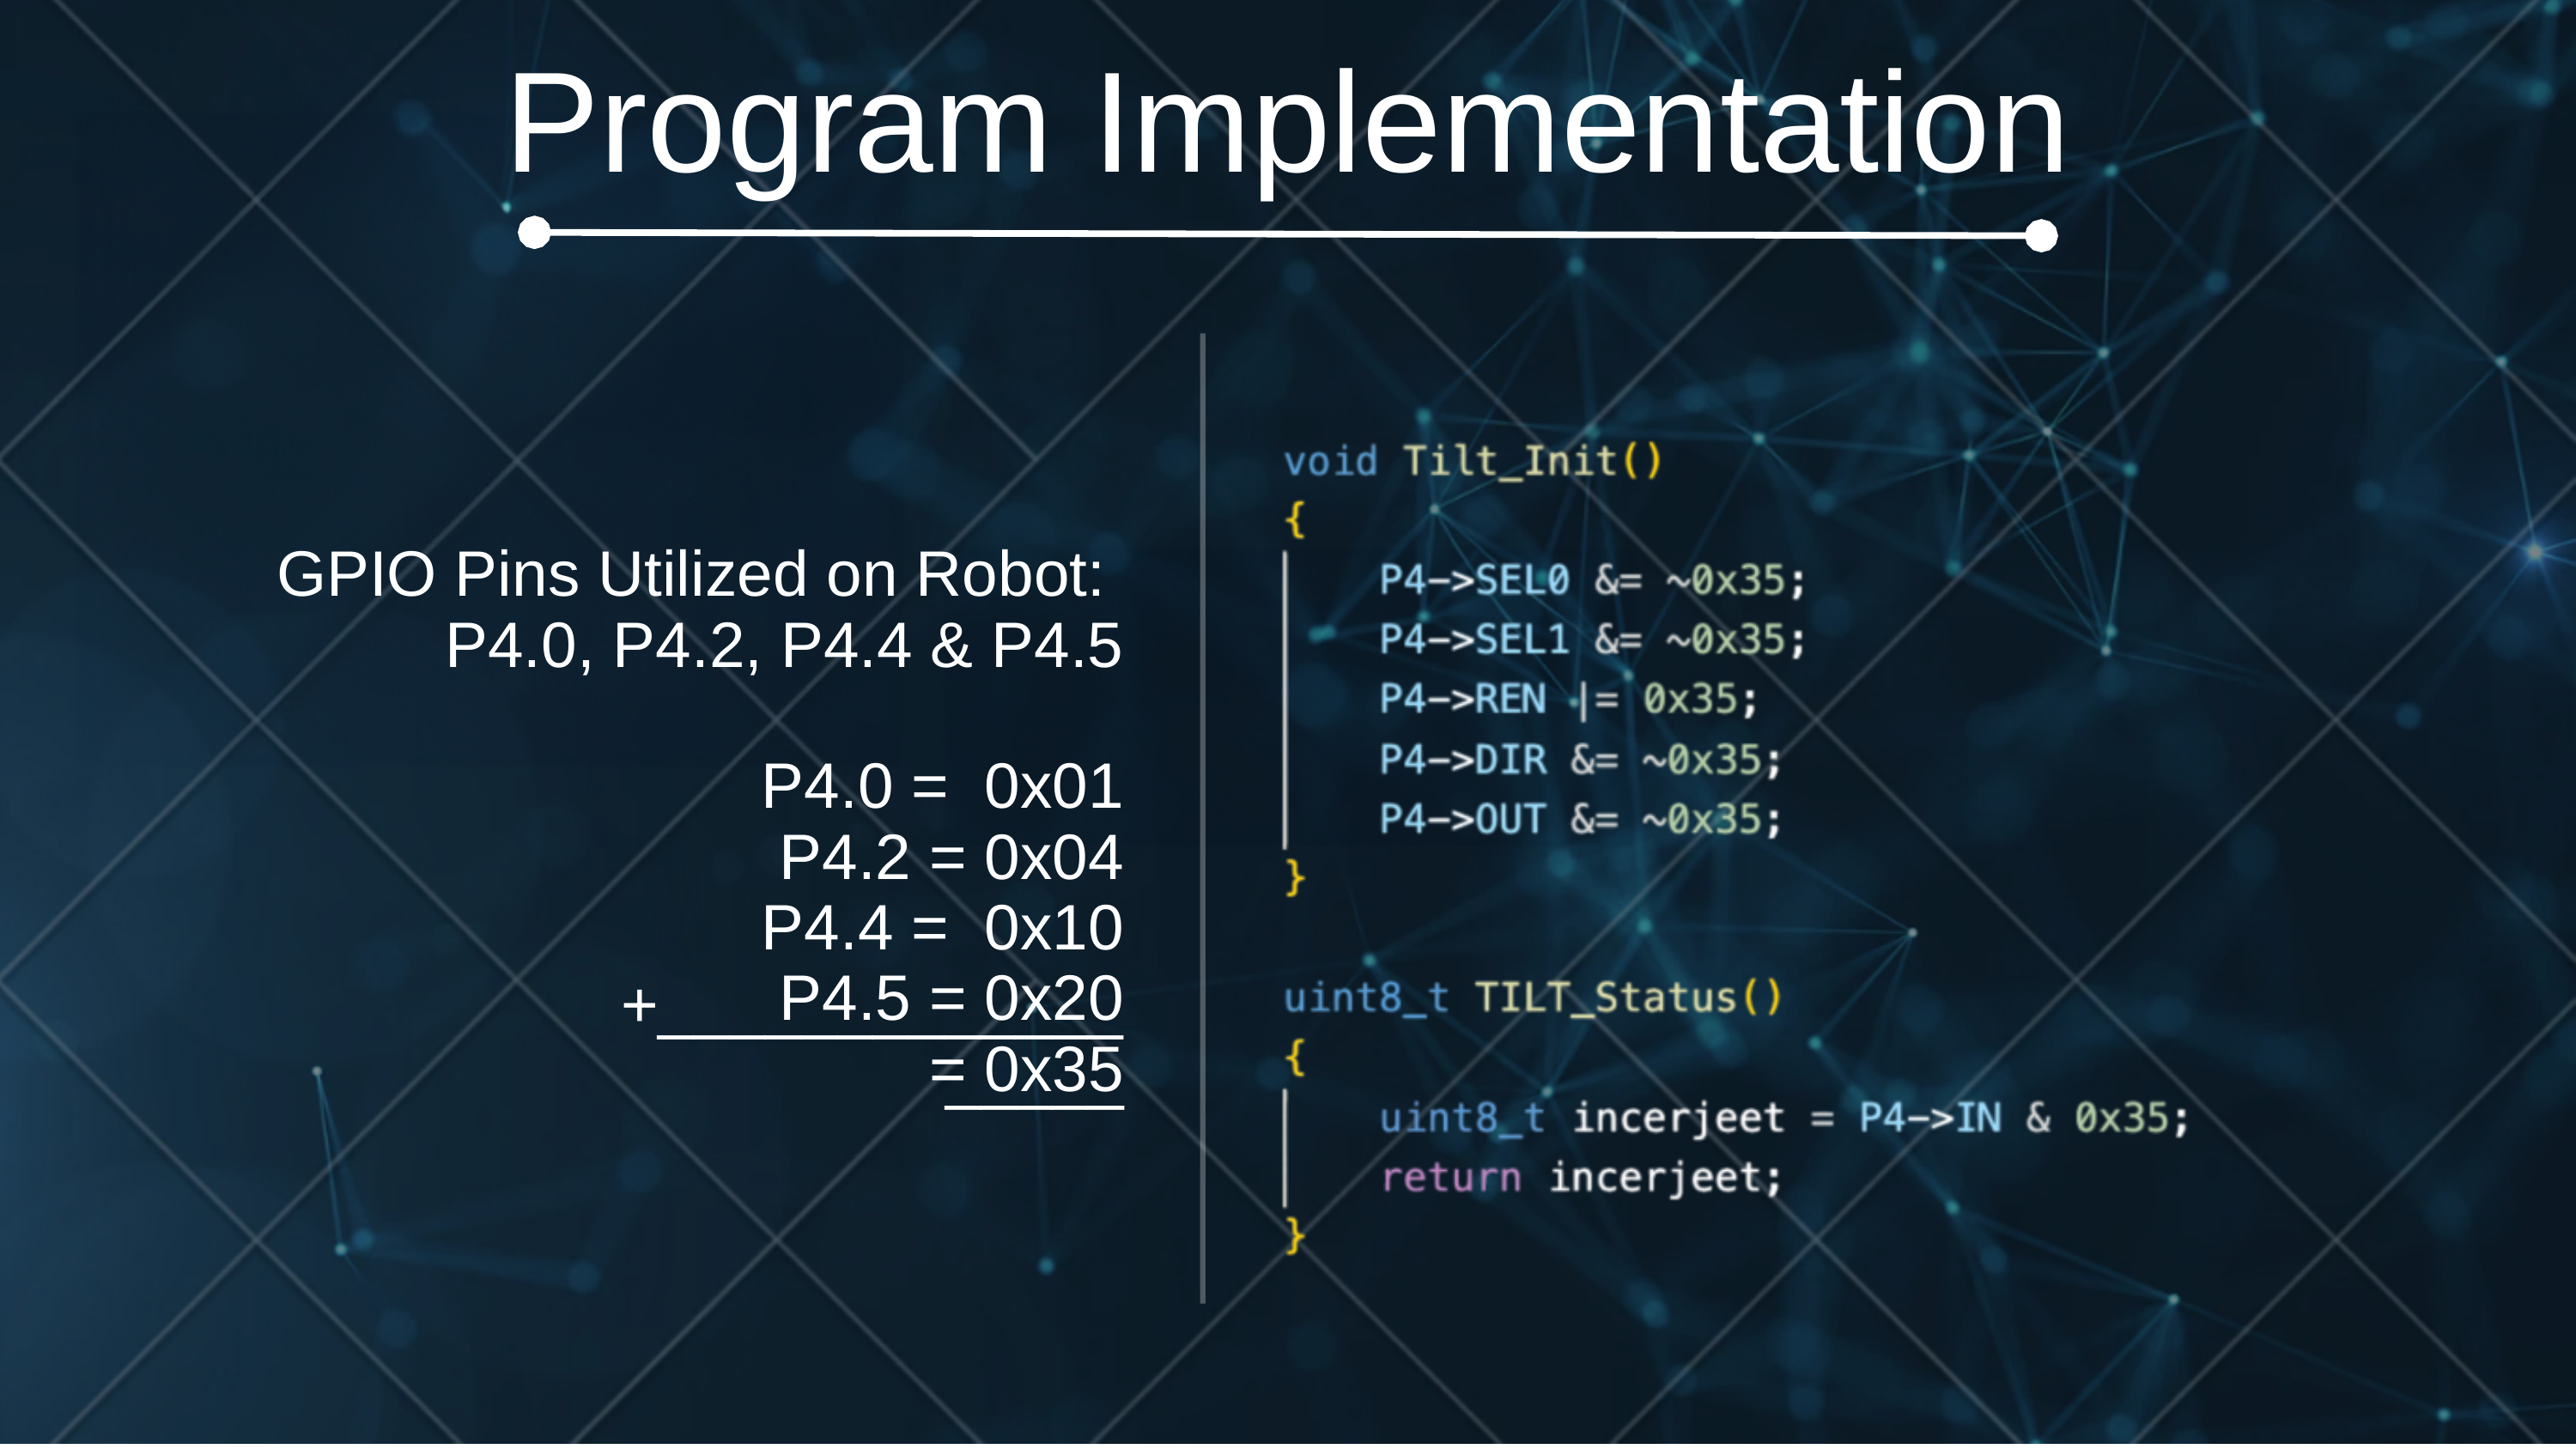

Program Implementation

GPIO Pins Utilized on Robot:
P4.0, P4.2, P4.4 & P4.5

P4.0 =  0x01
 P4.2 = 0x04
P4.4 =  0x10
  P4.5 = 0x20
 = 0x35
+__________________